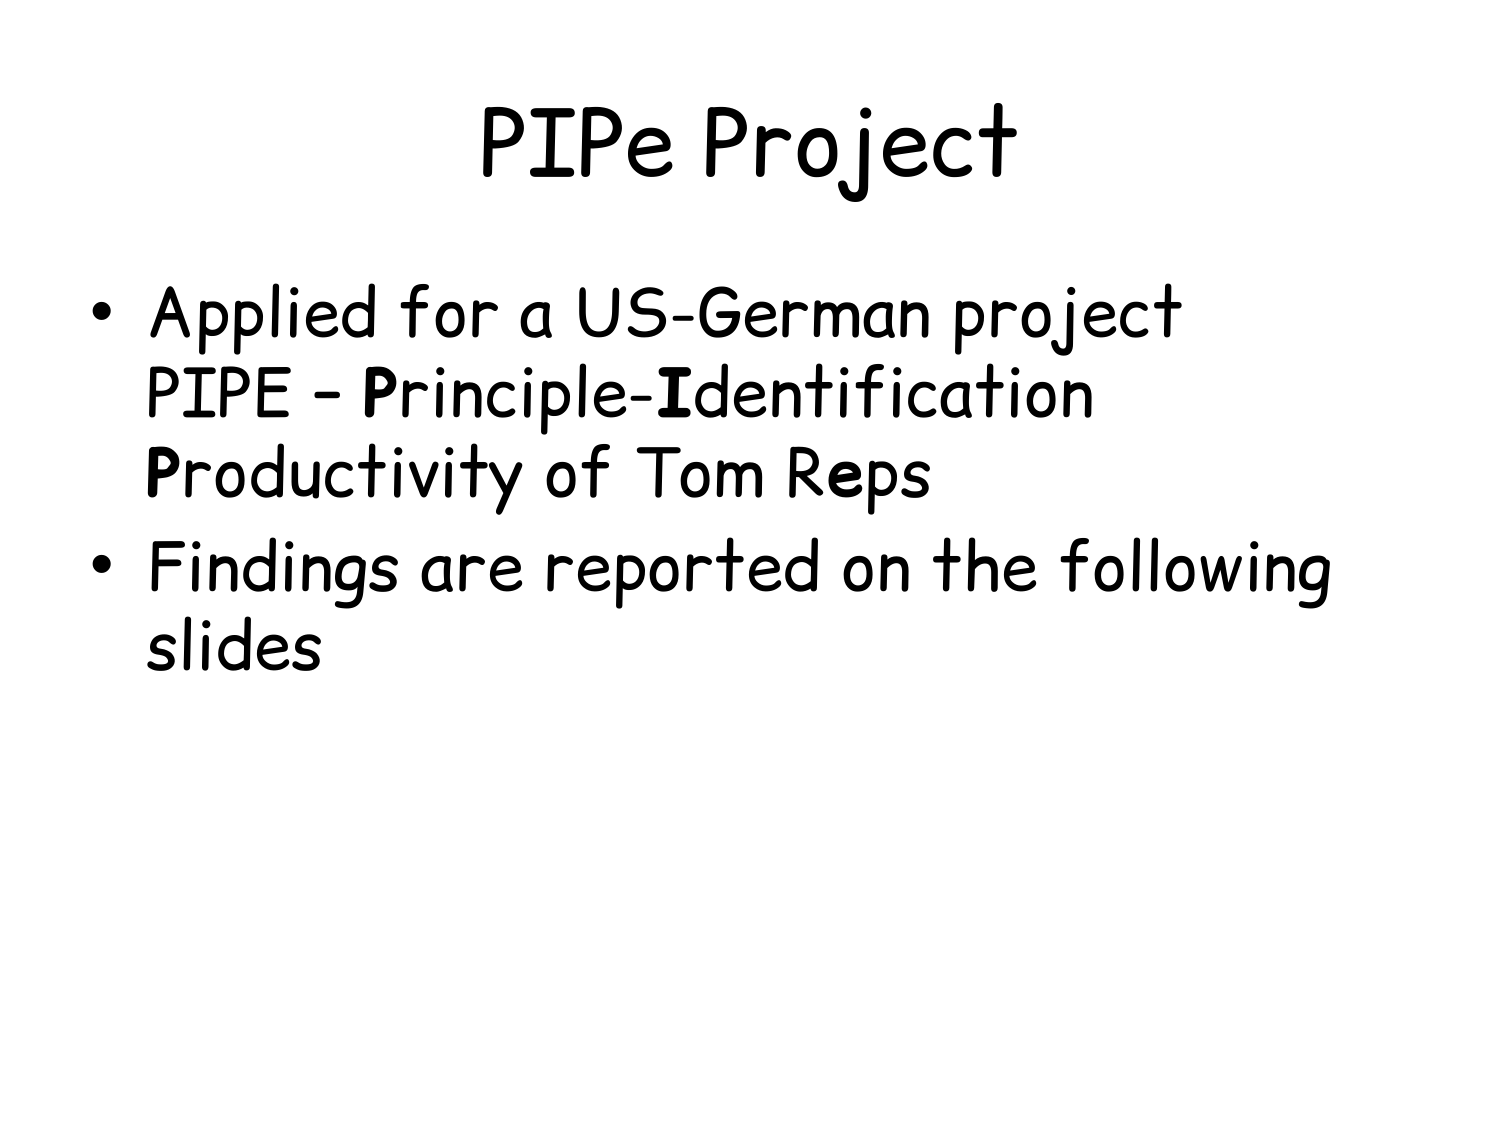

# PIPe Project
Applied for a US-German project
PIPE – Principle-Identification Productivity of Tom Reps
Findings are reported on the following slides